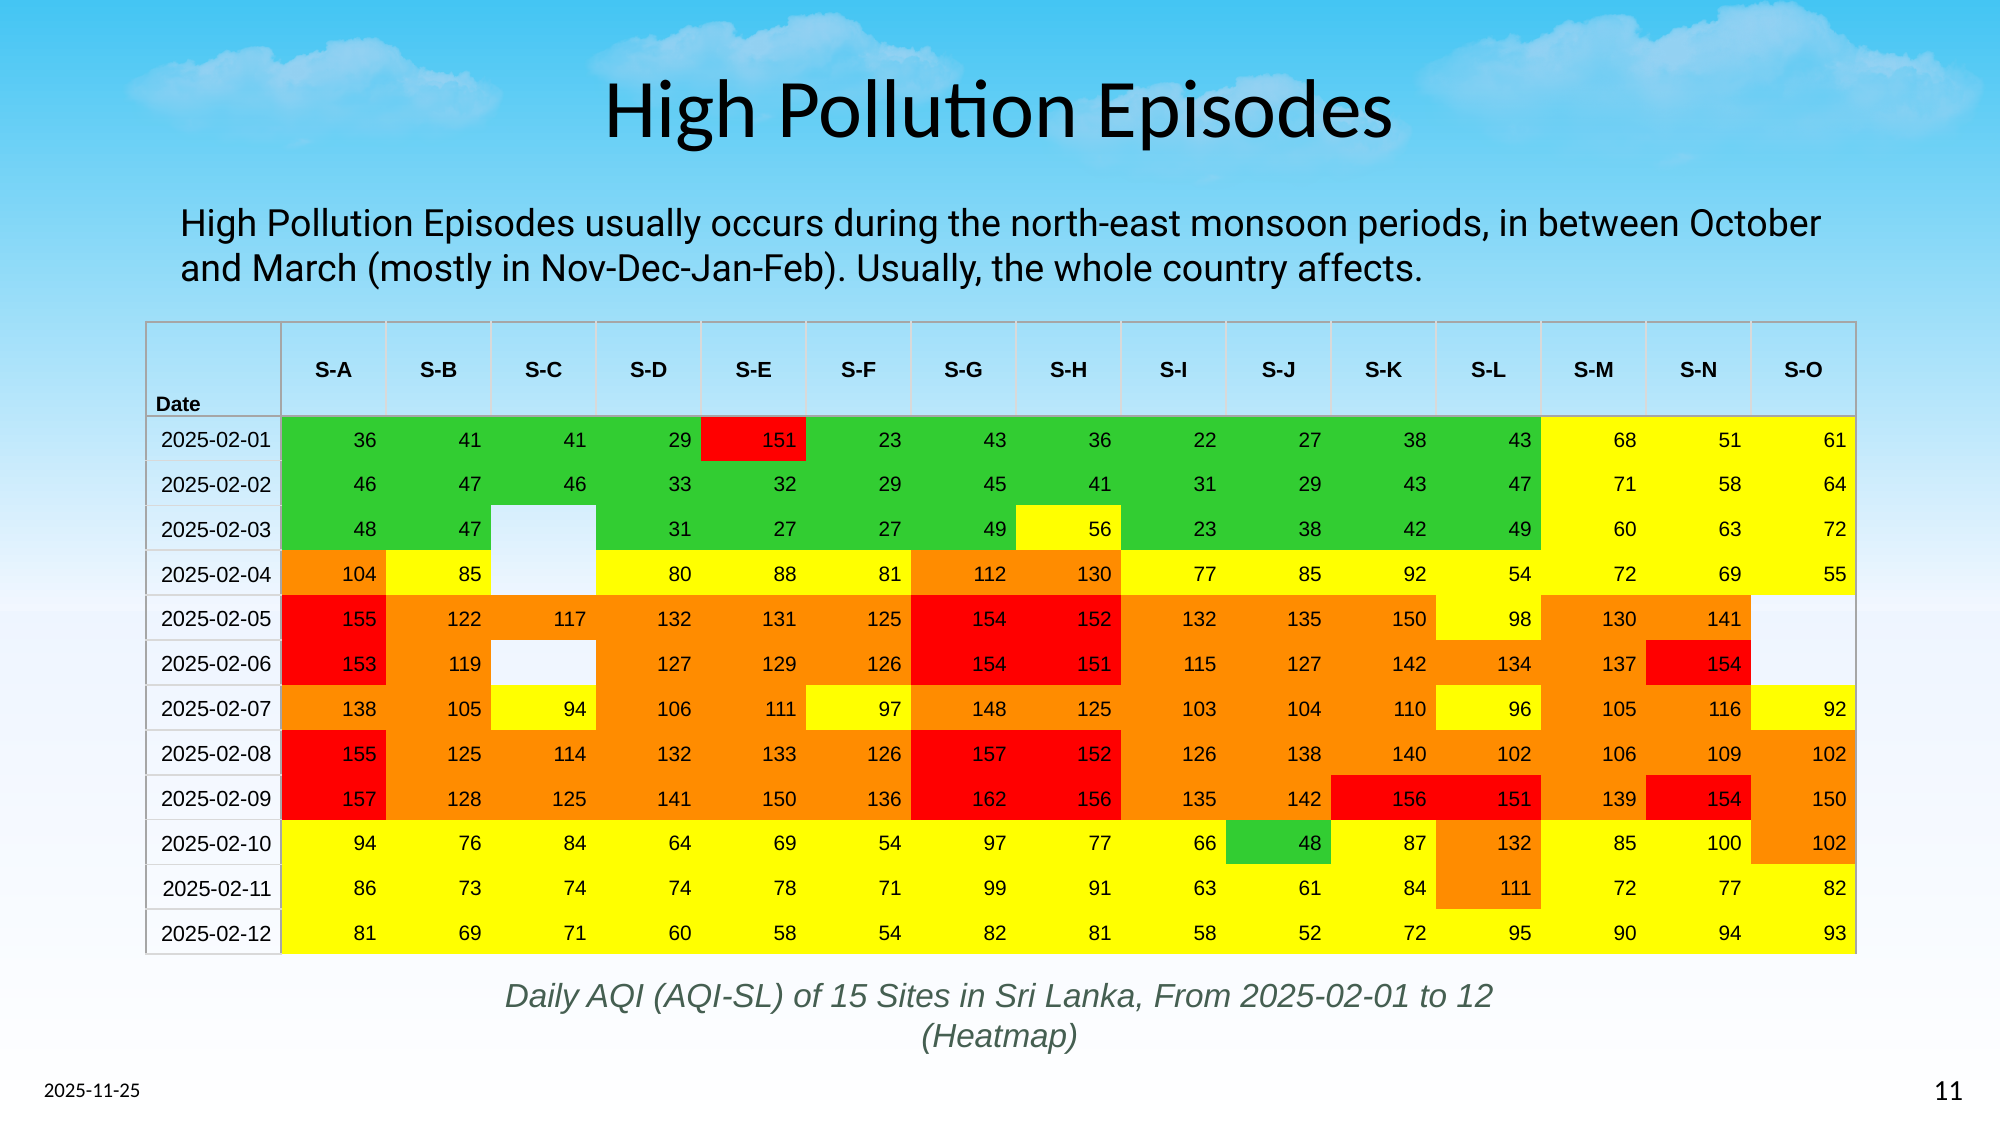

# High Pollution Episodes

High Pollution Episodes usually occurs during the north-east monsoon periods, in between October and March (mostly in Nov-Dec-Jan-Feb). Usually, the whole country affects.
| Date | S-A | S-B | S-C | S-D | S-E | S-F | S-G | S-H | S-I | S-J | S-K | S-L | S-M | S-N | S-O |
| --- | --- | --- | --- | --- | --- | --- | --- | --- | --- | --- | --- | --- | --- | --- | --- |
| 2025-02-01 | 36 | 41 | 41 | 29 | 151 | 23 | 43 | 36 | 22 | 27 | 38 | 43 | 68 | 51 | 61 |
| 2025-02-02 | 46 | 47 | 46 | 33 | 32 | 29 | 45 | 41 | 31 | 29 | 43 | 47 | 71 | 58 | 64 |
| 2025-02-03 | 48 | 47 |  | 31 | 27 | 27 | 49 | 56 | 23 | 38 | 42 | 49 | 60 | 63 | 72 |
| 2025-02-04 | 104 | 85 |  | 80 | 88 | 81 | 112 | 130 | 77 | 85 | 92 | 54 | 72 | 69 | 55 |
| 2025-02-05 | 155 | 122 | 117 | 132 | 131 | 125 | 154 | 152 | 132 | 135 | 150 | 98 | 130 | 141 |  |
| 2025-02-06 | 153 | 119 |  | 127 | 129 | 126 | 154 | 151 | 115 | 127 | 142 | 134 | 137 | 154 |  |
| 2025-02-07 | 138 | 105 | 94 | 106 | 111 | 97 | 148 | 125 | 103 | 104 | 110 | 96 | 105 | 116 | 92 |
| 2025-02-08 | 155 | 125 | 114 | 132 | 133 | 126 | 157 | 152 | 126 | 138 | 140 | 102 | 106 | 109 | 102 |
| 2025-02-09 | 157 | 128 | 125 | 141 | 150 | 136 | 162 | 156 | 135 | 142 | 156 | 151 | 139 | 154 | 150 |
| 2025-02-10 | 94 | 76 | 84 | 64 | 69 | 54 | 97 | 77 | 66 | 48 | 87 | 132 | 85 | 100 | 102 |
| 2025-02-11 | 86 | 73 | 74 | 74 | 78 | 71 | 99 | 91 | 63 | 61 | 84 | 111 | 72 | 77 | 82 |
| 2025-02-12 | 81 | 69 | 71 | 60 | 58 | 54 | 82 | 81 | 58 | 52 | 72 | 95 | 90 | 94 | 93 |
Daily AQI (AQI-SL) of 15 Sites in Sri Lanka, From 2025-02-01 to 12 (Heatmap)